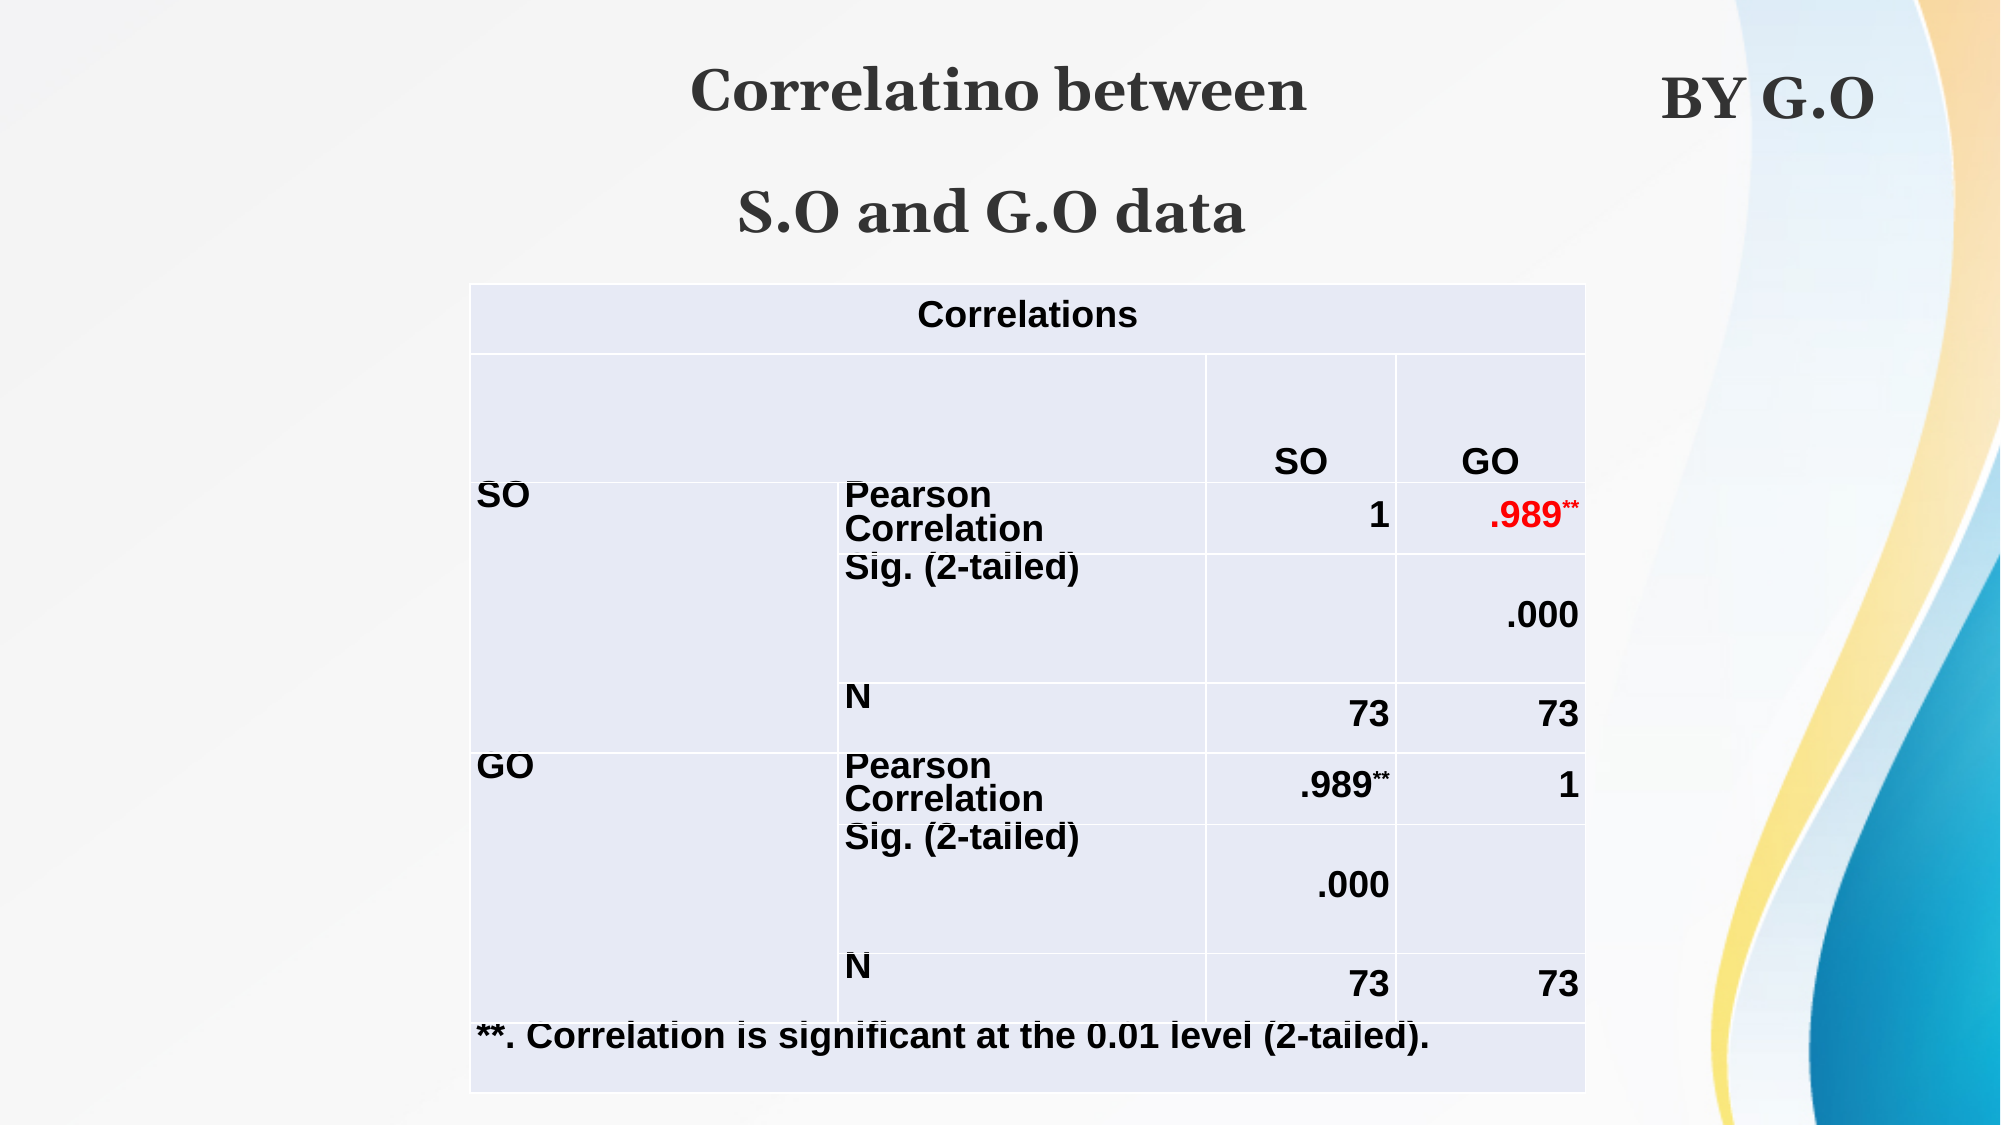

Correlatino between
S.O and G.O data
BY G.O
| Correlations |  |  |  |
| --- | --- | --- | --- |
|  |  | SO | GO |
| SO | Pearson Correlation | 1 | .989\*\* |
|  | Sig. (2-tailed) |  | .000 |
|  | N | 73 | 73 |
| GO | Pearson Correlation | .989\*\* | 1 |
|  | Sig. (2-tailed) | .000 |  |
|  | N | 73 | 73 |
| \*\*. Correlation is significant at the 0.01 level (2-tailed). |  |  |  |